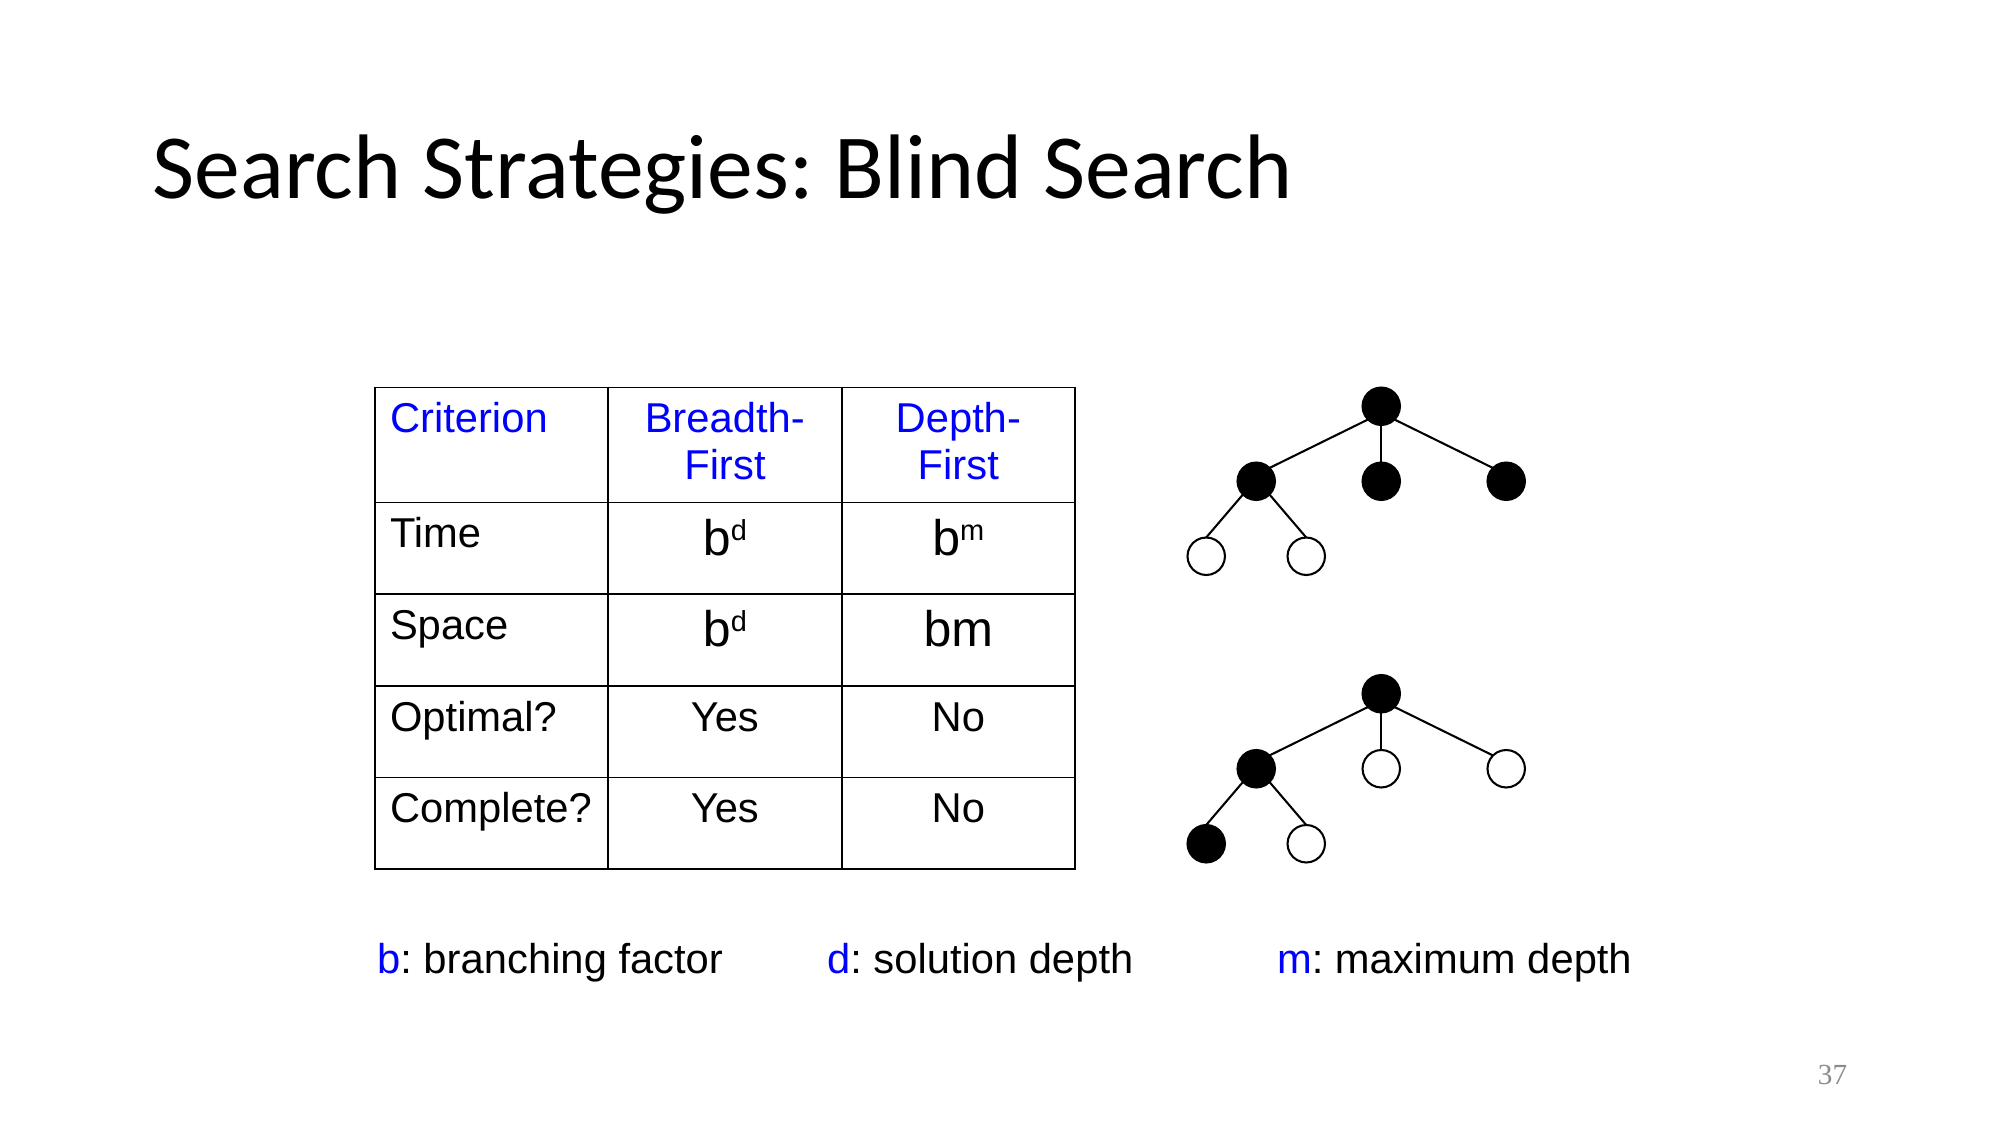

# Search Strategies: Blind Search
| Criterion | Breadth-First | Depth-First |
| --- | --- | --- |
| Time | bd | bm |
| Space | bd | bm |
| Optimal? | Yes | No |
| Complete? | Yes | No |

b: branching factor	d: solution depth	m: maximum depth
37